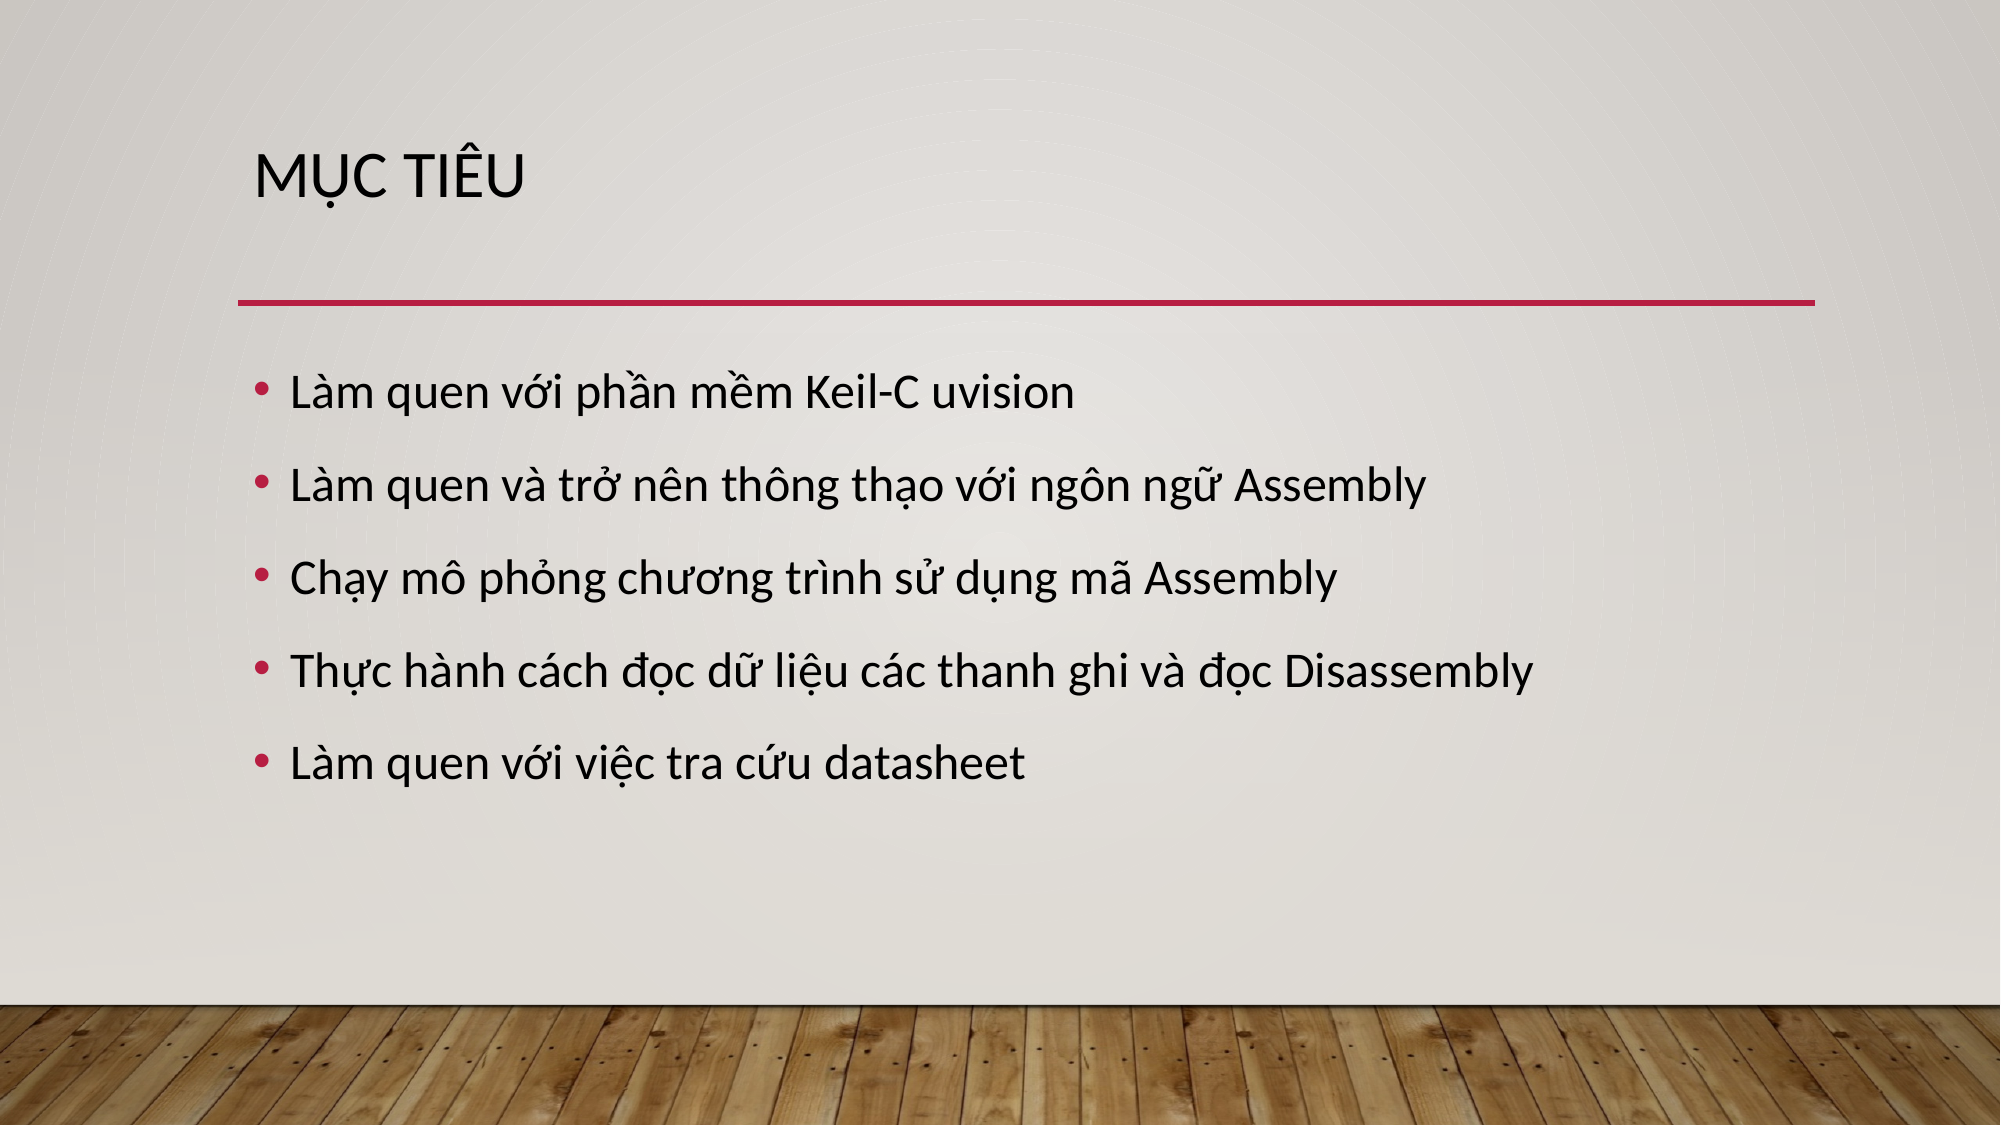

# Mục tiêu
Làm quen với phần mềm Keil-C uvision
Làm quen và trở nên thông thạo với ngôn ngữ Assembly
Chạy mô phỏng chương trình sử dụng mã Assembly
Thực hành cách đọc dữ liệu các thanh ghi và đọc Disassembly
Làm quen với việc tra cứu datasheet